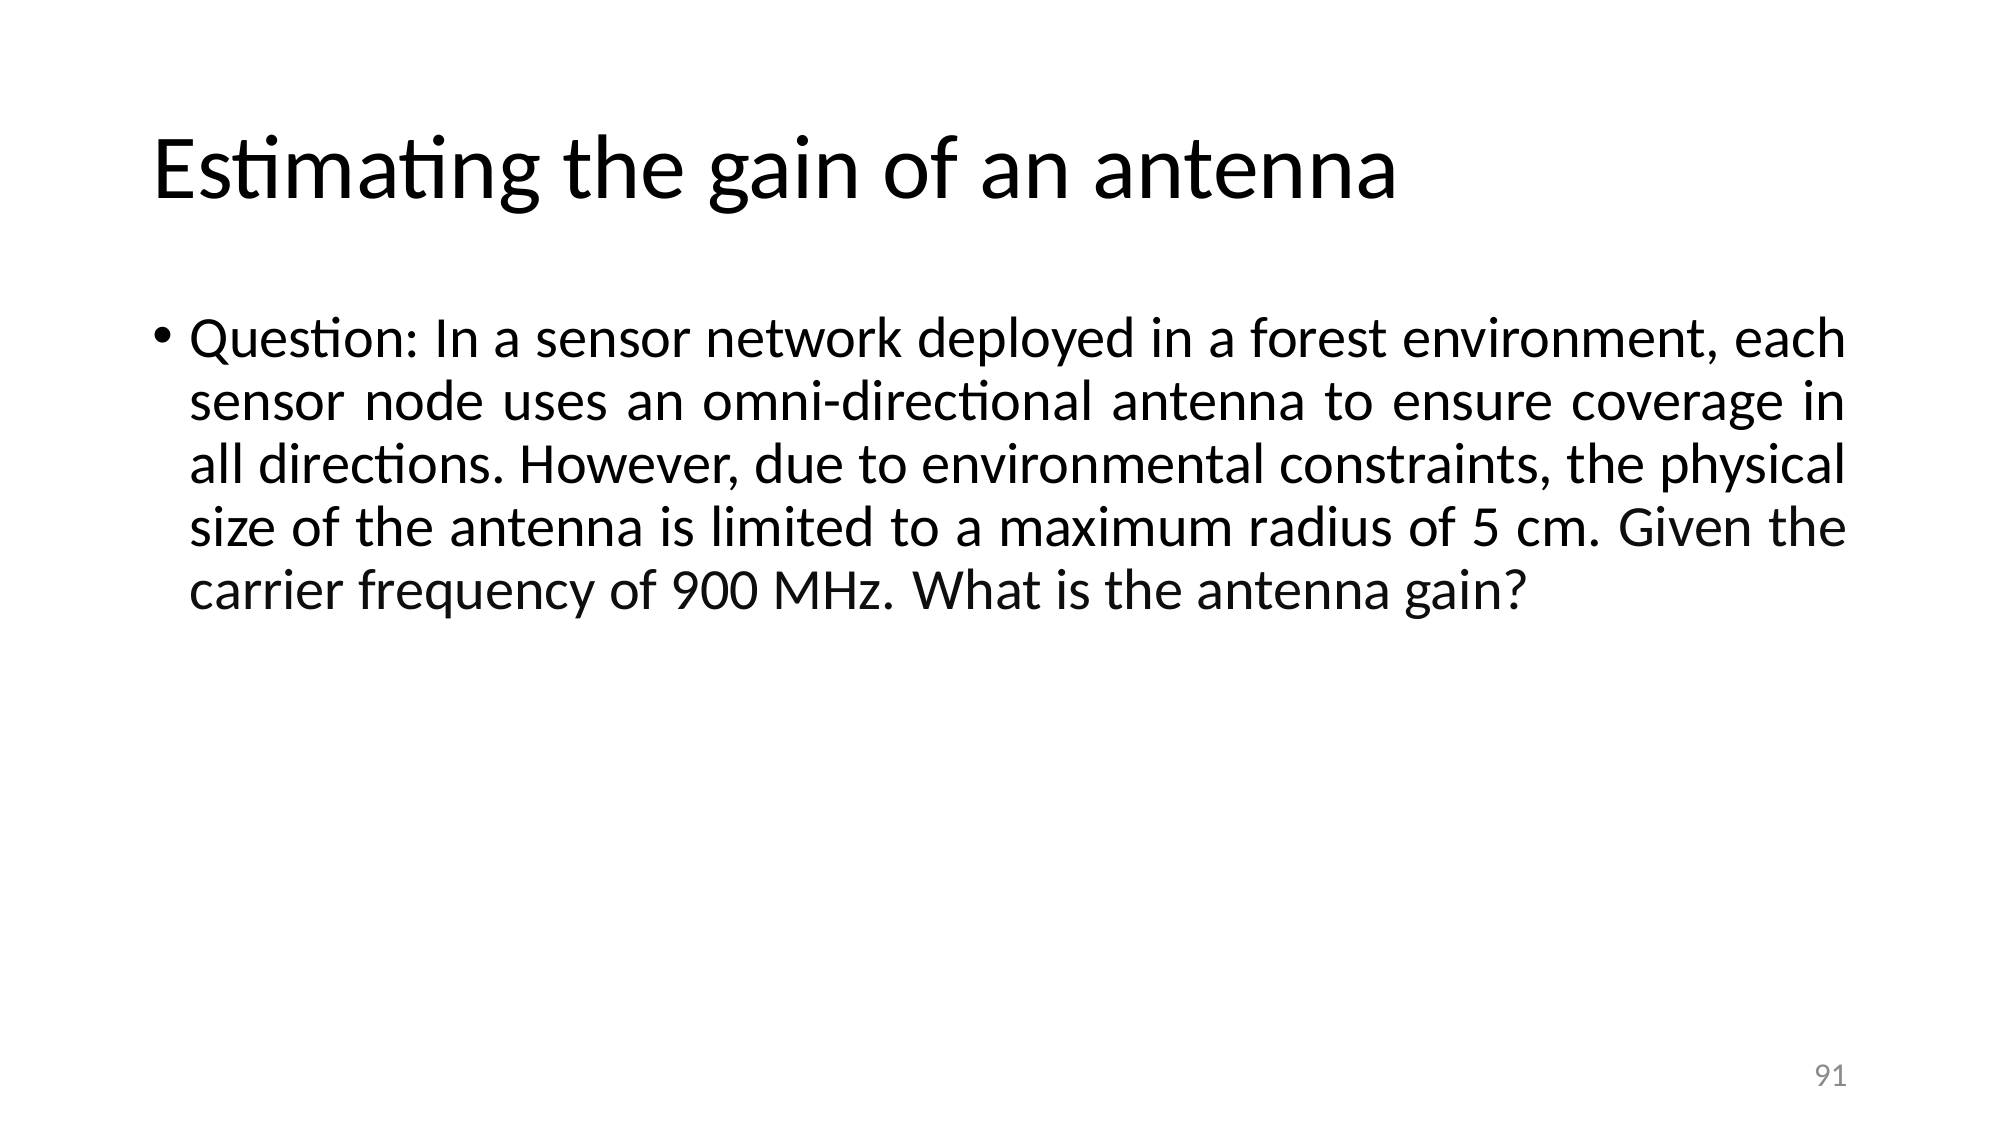

# Estimating the gain of an antenna
Question: In a sensor network deployed in a forest environment, each sensor node uses an omni-directional antenna to ensure coverage in all directions. However, due to environmental constraints, the physical size of the antenna is limited to a maximum radius of 5 cm. Given the carrier frequency of 900 MHz. What is the antenna gain?

91